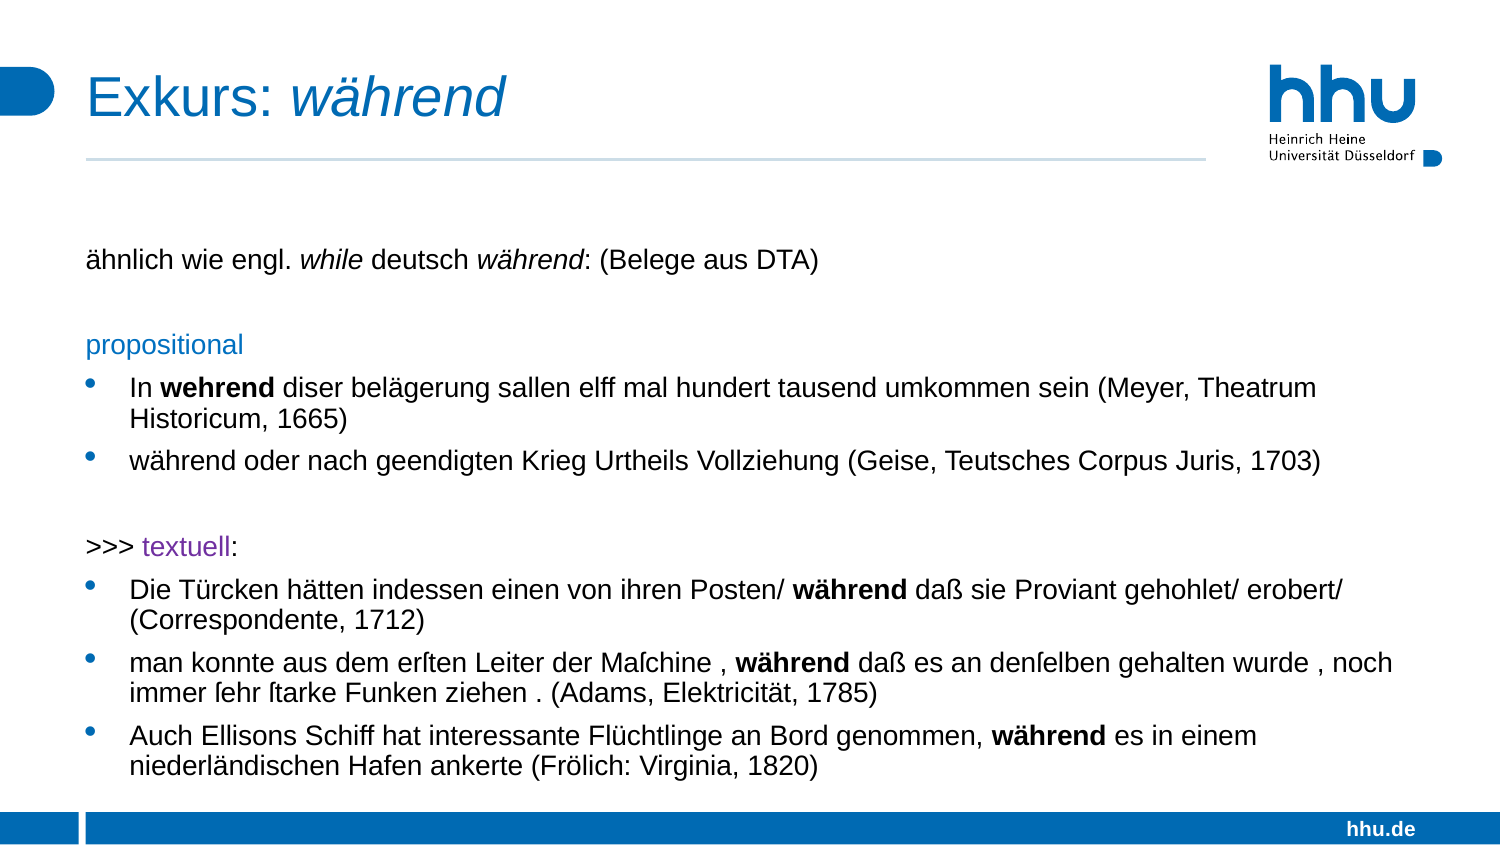

# Exkurs: während
ähnlich wie engl. while deutsch während: (Belege aus DTA)

propositional
In wehrend diser belägerung sallen elff mal hundert tausend umkommen sein (Meyer, Theatrum Historicum, 1665)
während oder nach geendigten Krieg Urtheils Vollziehung (Geise, Teutsches Corpus Juris, 1703)

>>> textuell:
Die Türcken hätten indessen einen von ihren Posten/ während daß sie Proviant gehohlet/ erobert/ (Correspondente, 1712)
man konnte aus dem erſten Leiter der Maſchine , während daß es an denſelben gehalten wurde , noch immer ſehr ſtarke Funken ziehen . (Adams, Elektricität, 1785)
Auch Ellisons Schiff hat interessante Flüchtlinge an Bord genommen, während es in einem niederländischen Hafen ankerte (Frölich: Virginia, 1820)